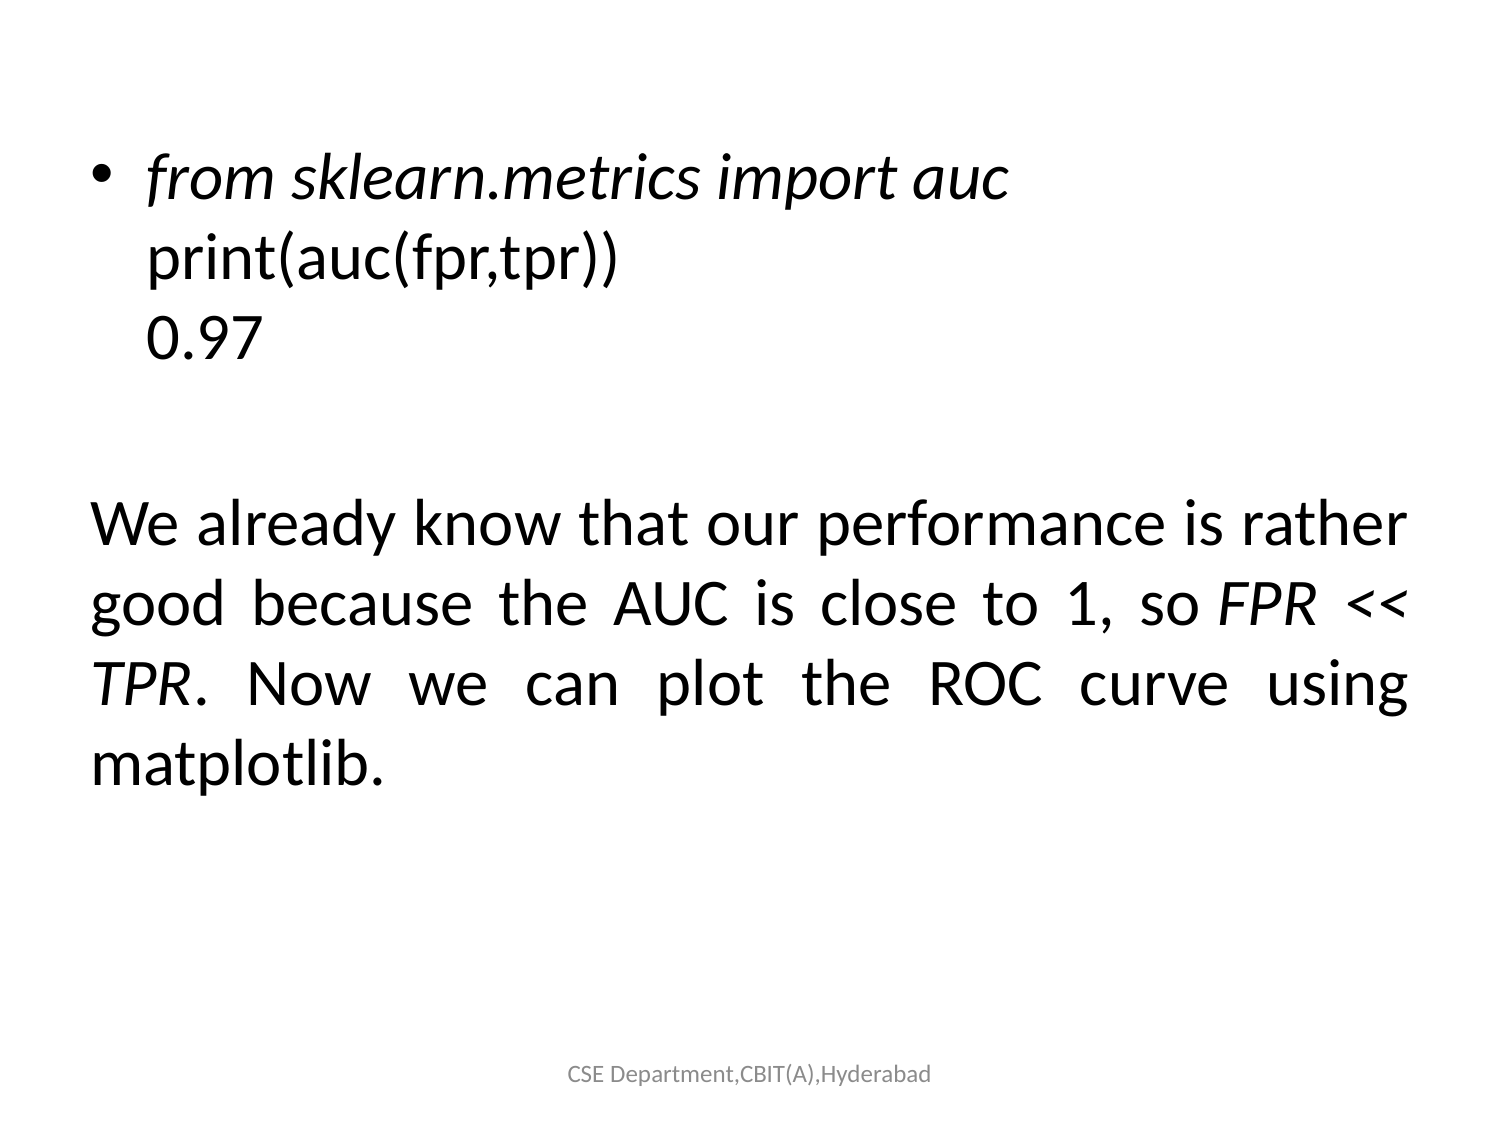

from sklearn.metrics import auc
print(auc(fpr,tpr))
0.97

We already know that our performance is rather good because the AUC is close to 1, so FPR << TPR. Now we can plot the ROC curve using matplotlib.
CSE Department,CBIT(A),Hyderabad